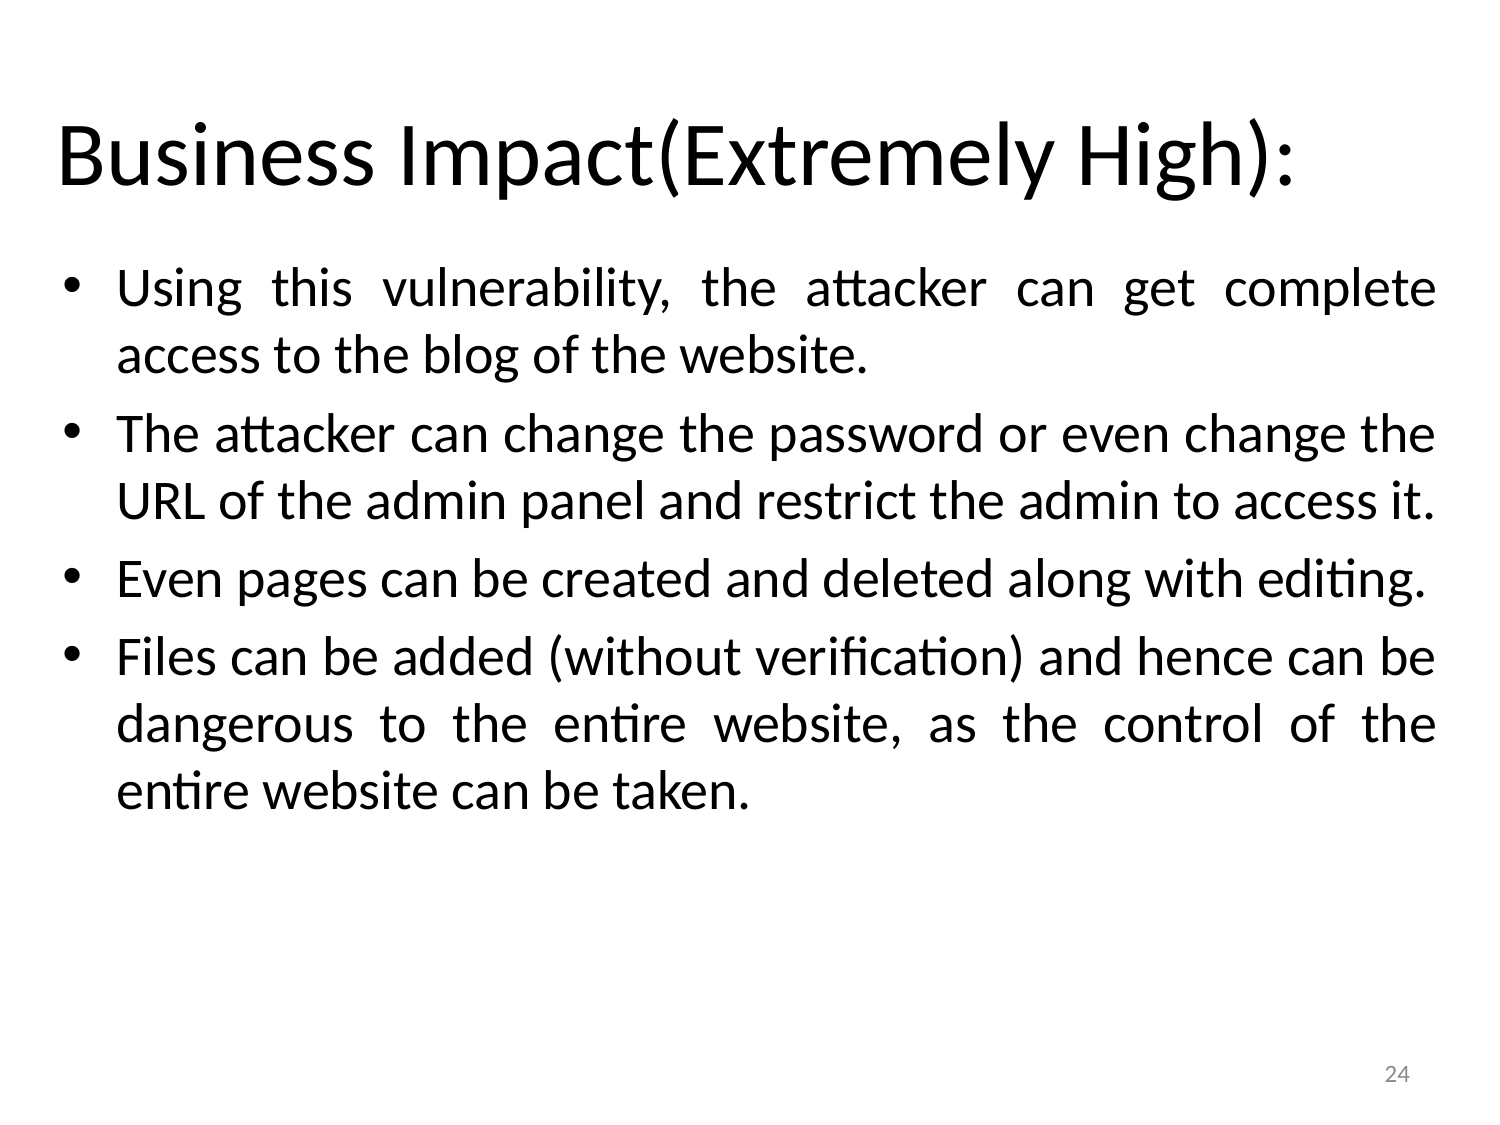

# Business Impact(Extremely High):
Using this vulnerability, the attacker can get complete access to the blog of the website.
The attacker can change the password or even change the URL of the admin panel and restrict the admin to access it.
Even pages can be created and deleted along with editing.
Files can be added (without verification) and hence can be dangerous to the entire website, as the control of the entire website can be taken.
24